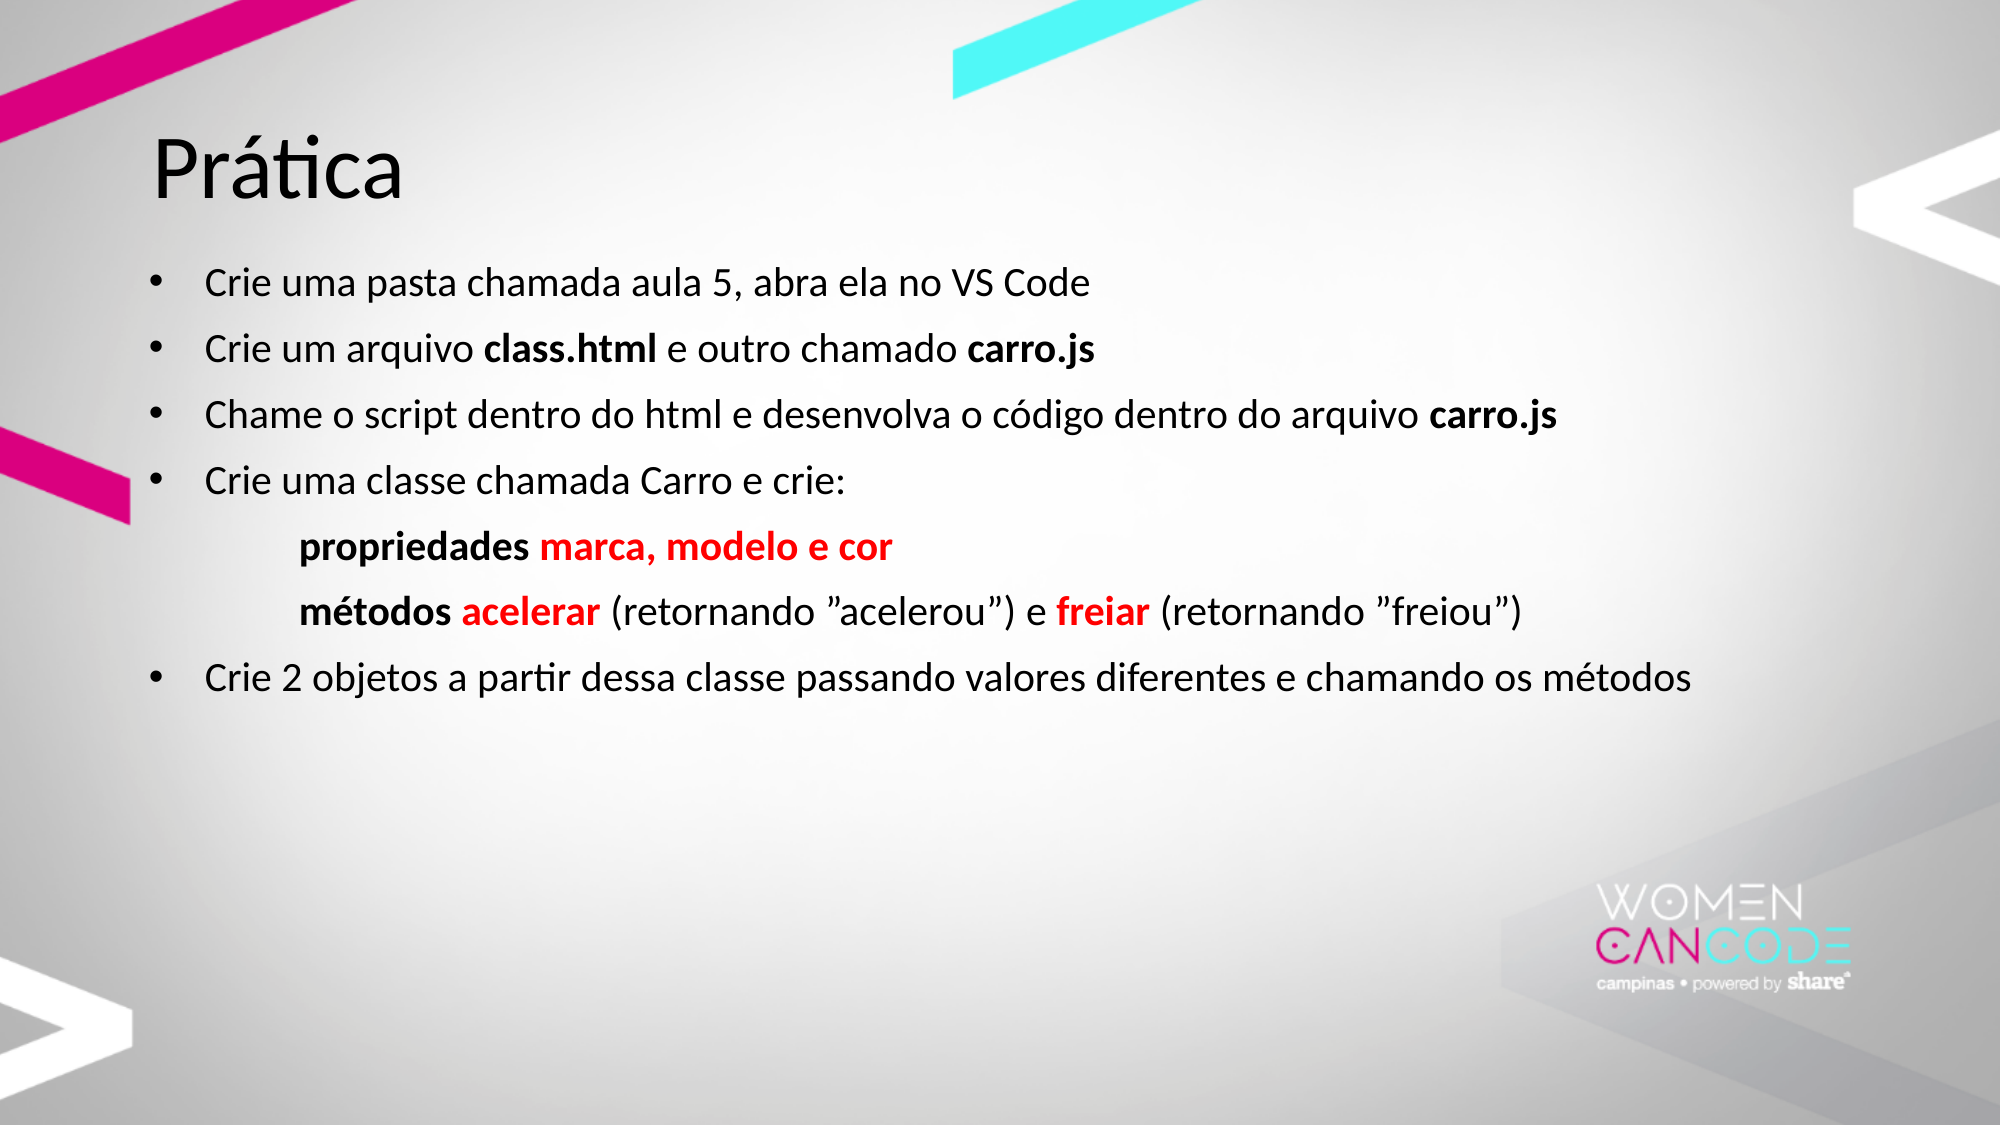

# Prática
Crie uma pasta chamada aula 5, abra ela no VS Code
Crie um arquivo class.html e outro chamado carro.js
Chame o script dentro do html e desenvolva o código dentro do arquivo carro.js
Crie uma classe chamada Carro e crie:
	propriedades marca, modelo e cor
	métodos acelerar (retornando ”acelerou”) e freiar (retornando ”freiou”)
Crie 2 objetos a partir dessa classe passando valores diferentes e chamando os métodos